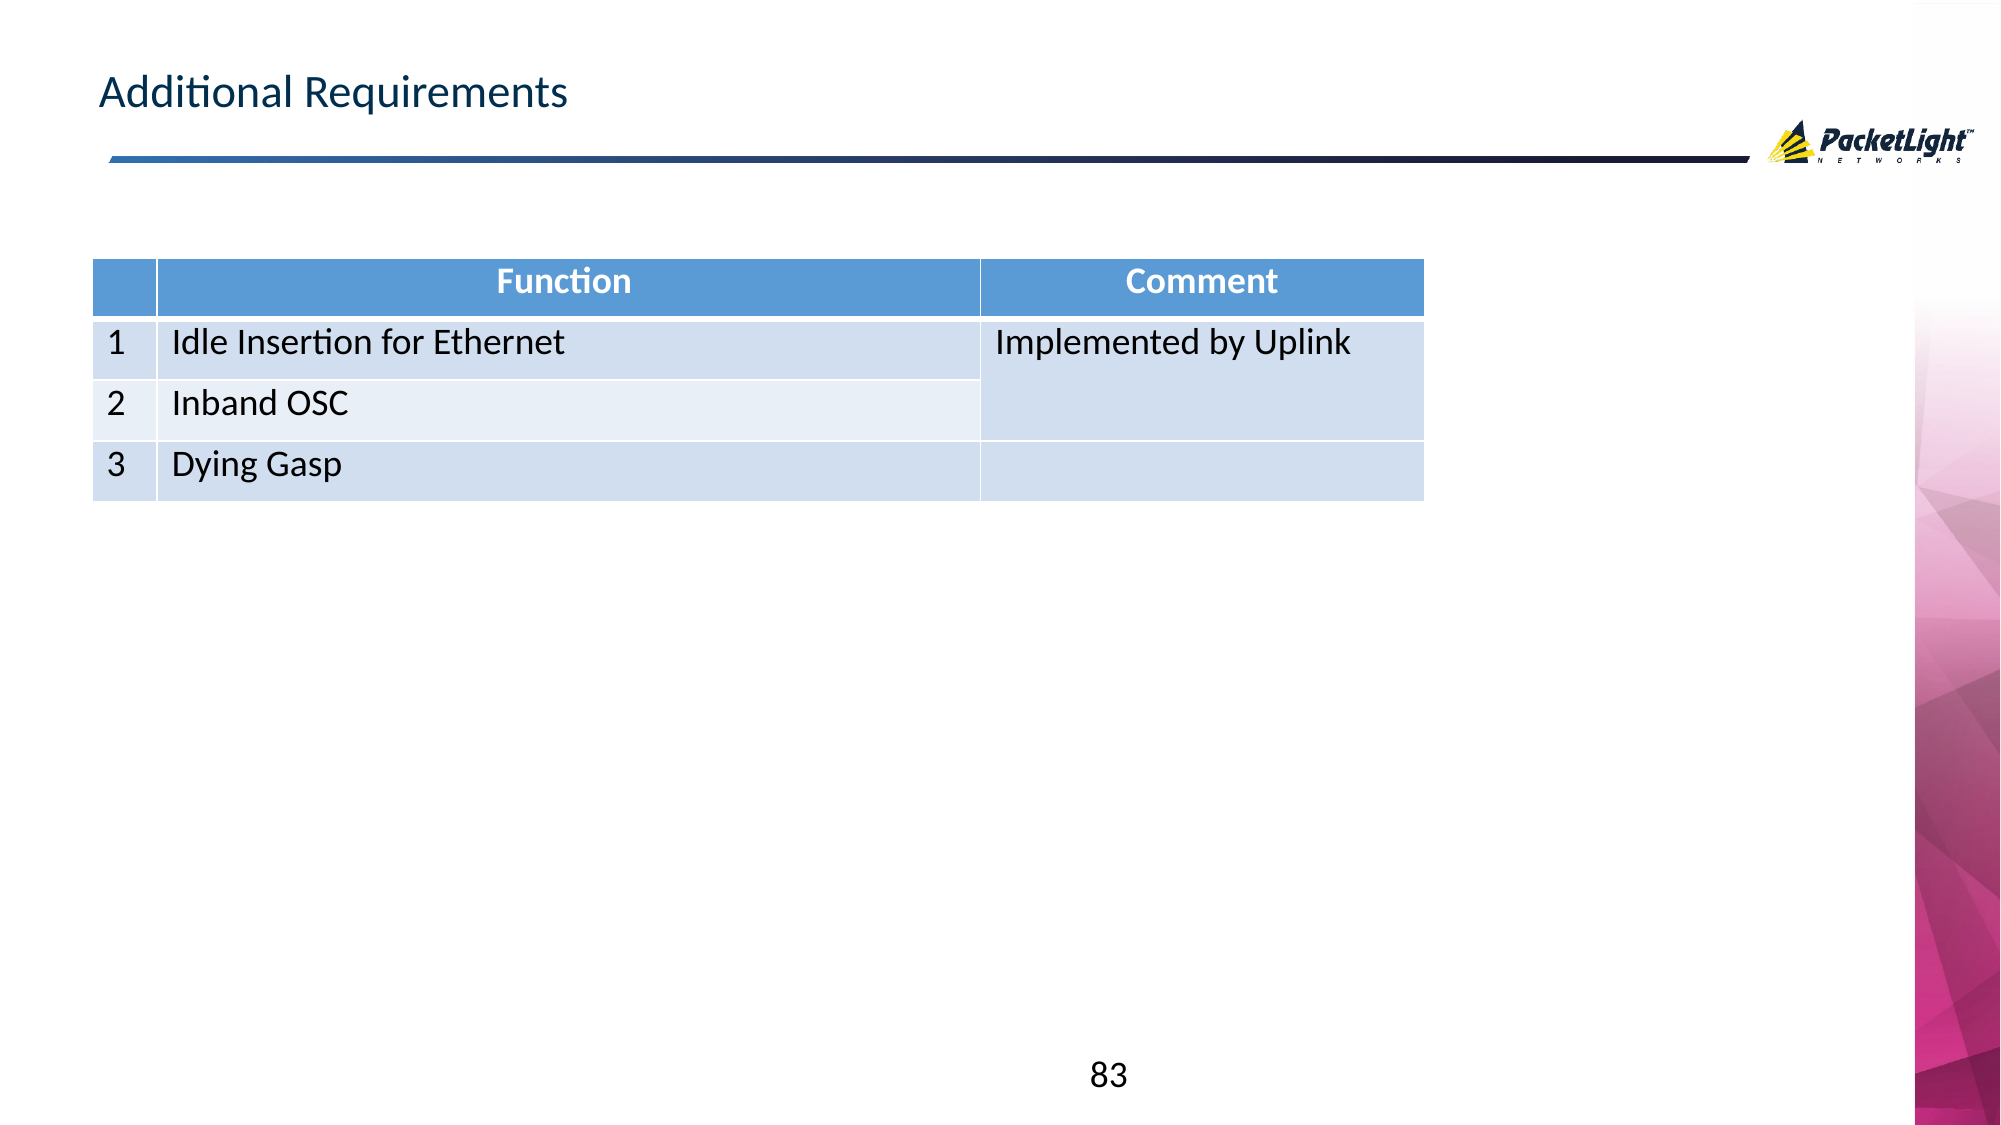

# Additional Requirements
|  | Function | Comment |
| --- | --- | --- |
| 1 | Idle Insertion for Ethernet | Implemented by Uplink |
| 2 | Inband OSC |  |
| 3 | Dying Gasp |  |
83